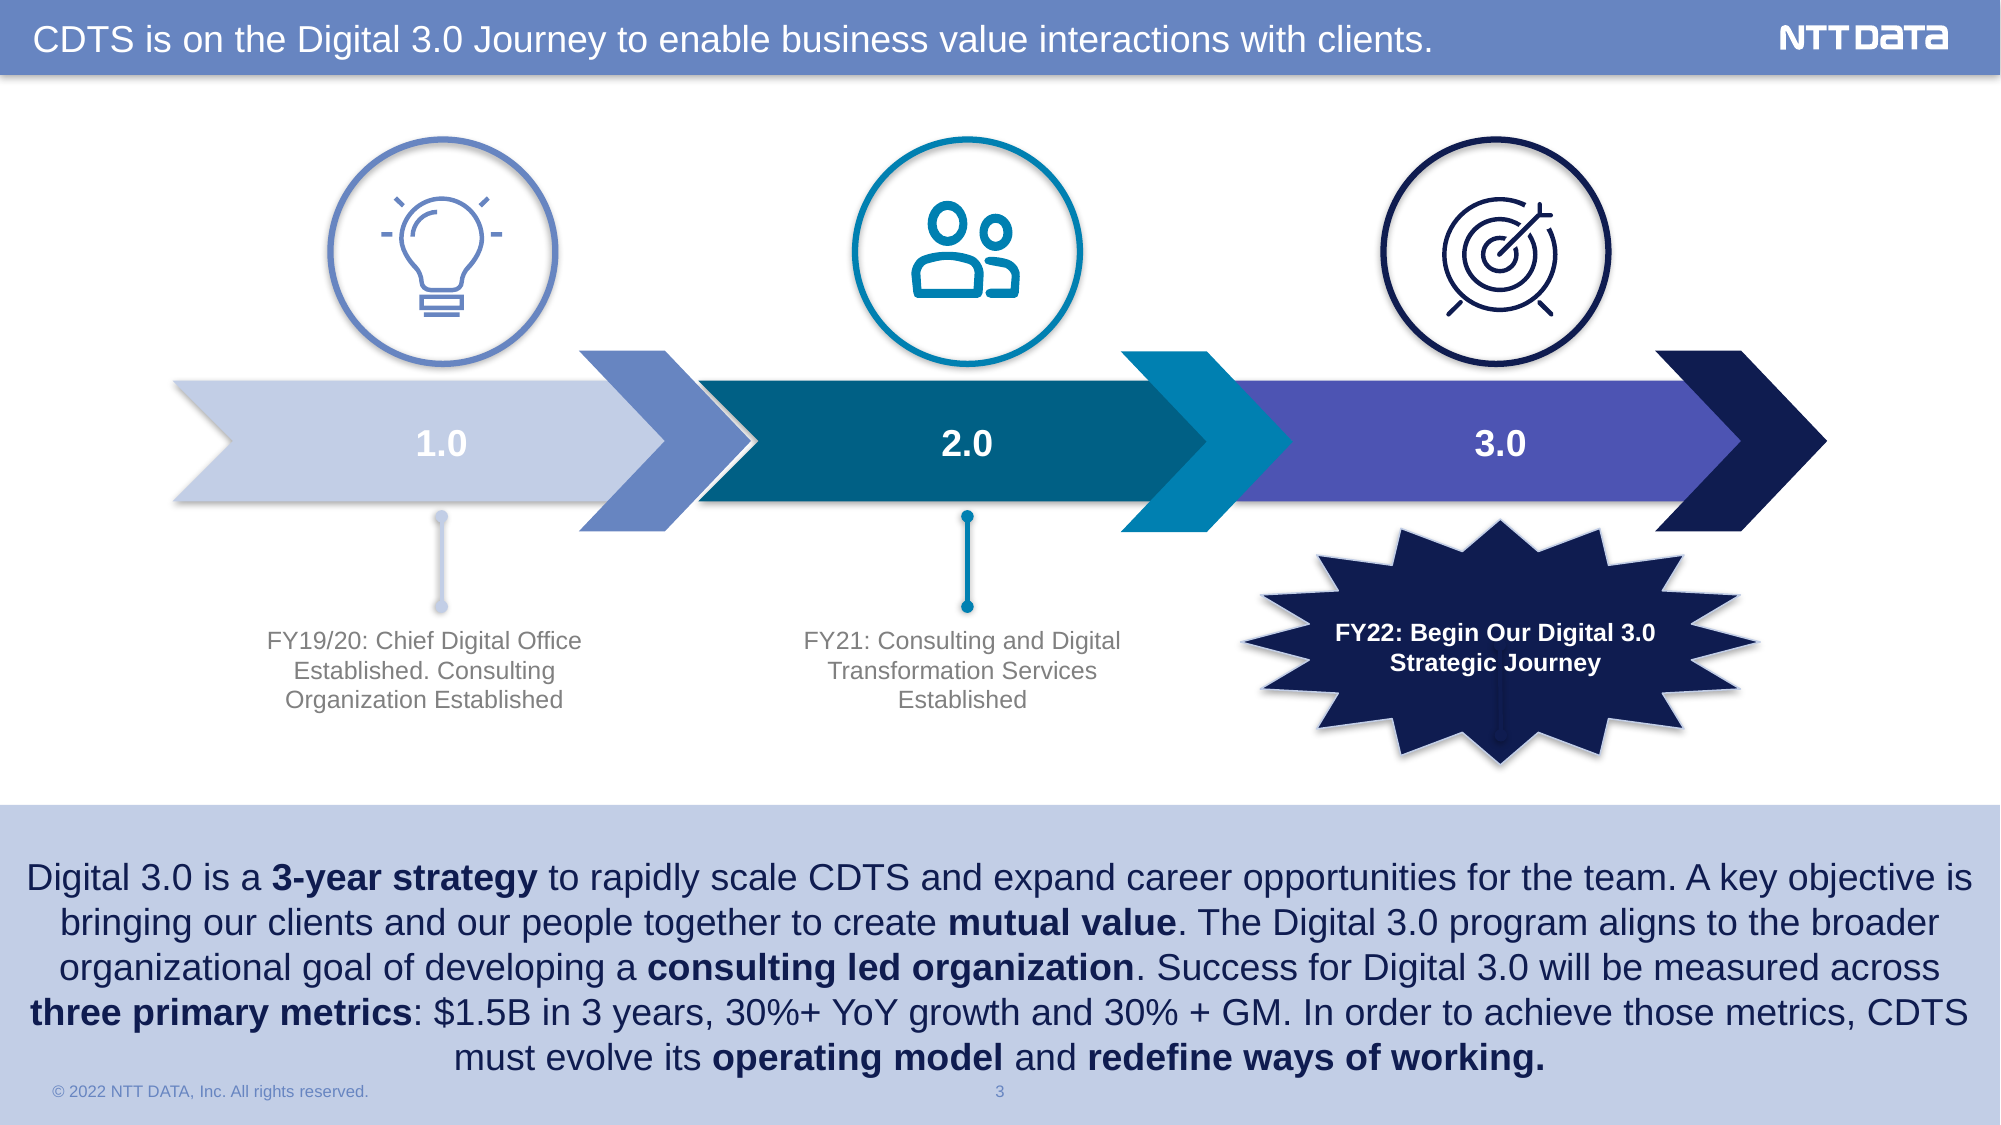

CDTS is on the Digital 3.0 Journey to enable business value interactions with clients.

1.0
2.0
3.0

FY22: Begin Our Digital 3.0 Strategic Journey
FY19/20: Chief Digital Office Established. Consulting Organization Established
FY21: Consulting and Digital Transformation Services Established

Digital 3.0 is a 3-year strategy to rapidly scale CDTS and expand career opportunities for the team. A key objective is bringing our clients and our people together to create mutual value. The Digital 3.0 program aligns to the broader organizational goal of developing a consulting led organization. Success for Digital 3.0 will be measured across three primary metrics: $1.5B in 3 years, 30%+ YoY growth and 30% + GM. In order to achieve those metrics, CDTS must evolve its operating model and redefine ways of working.
© 2022 NTT DATA, Inc. All rights reserved.
3